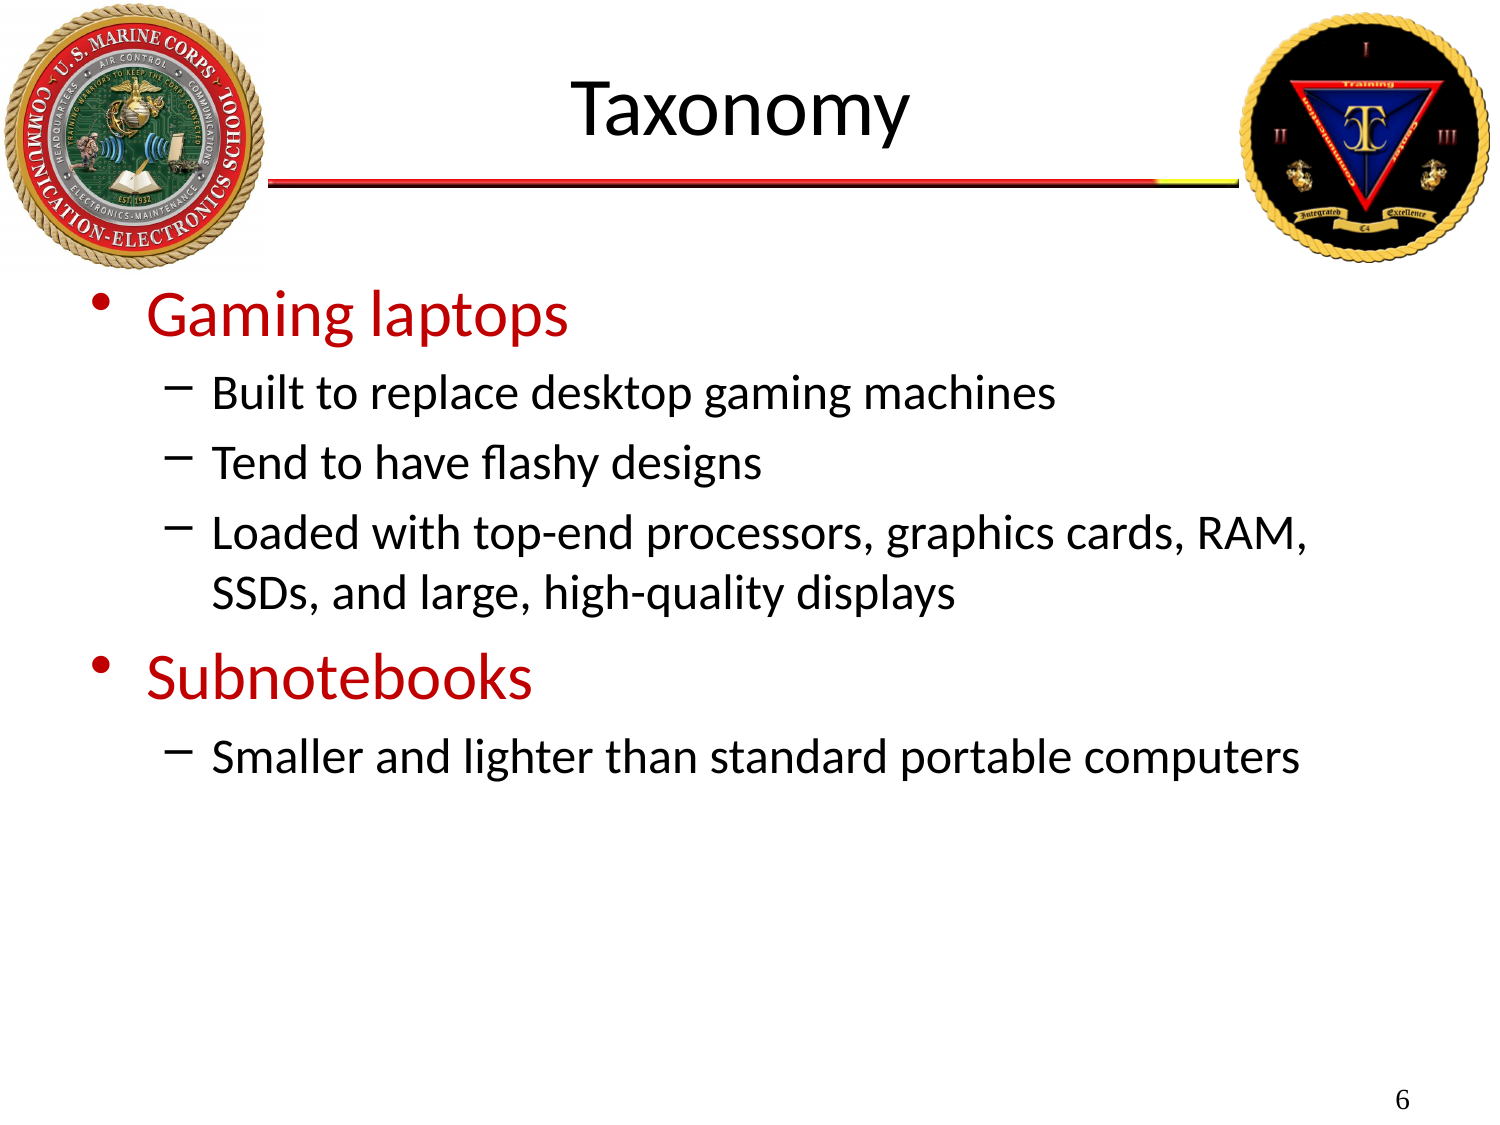

# Taxonomy
Gaming laptops
Built to replace desktop gaming machines
Tend to have flashy designs
Loaded with top-end processors, graphics cards, RAM, SSDs, and large, high-quality displays
Subnotebooks
Smaller and lighter than standard portable computers